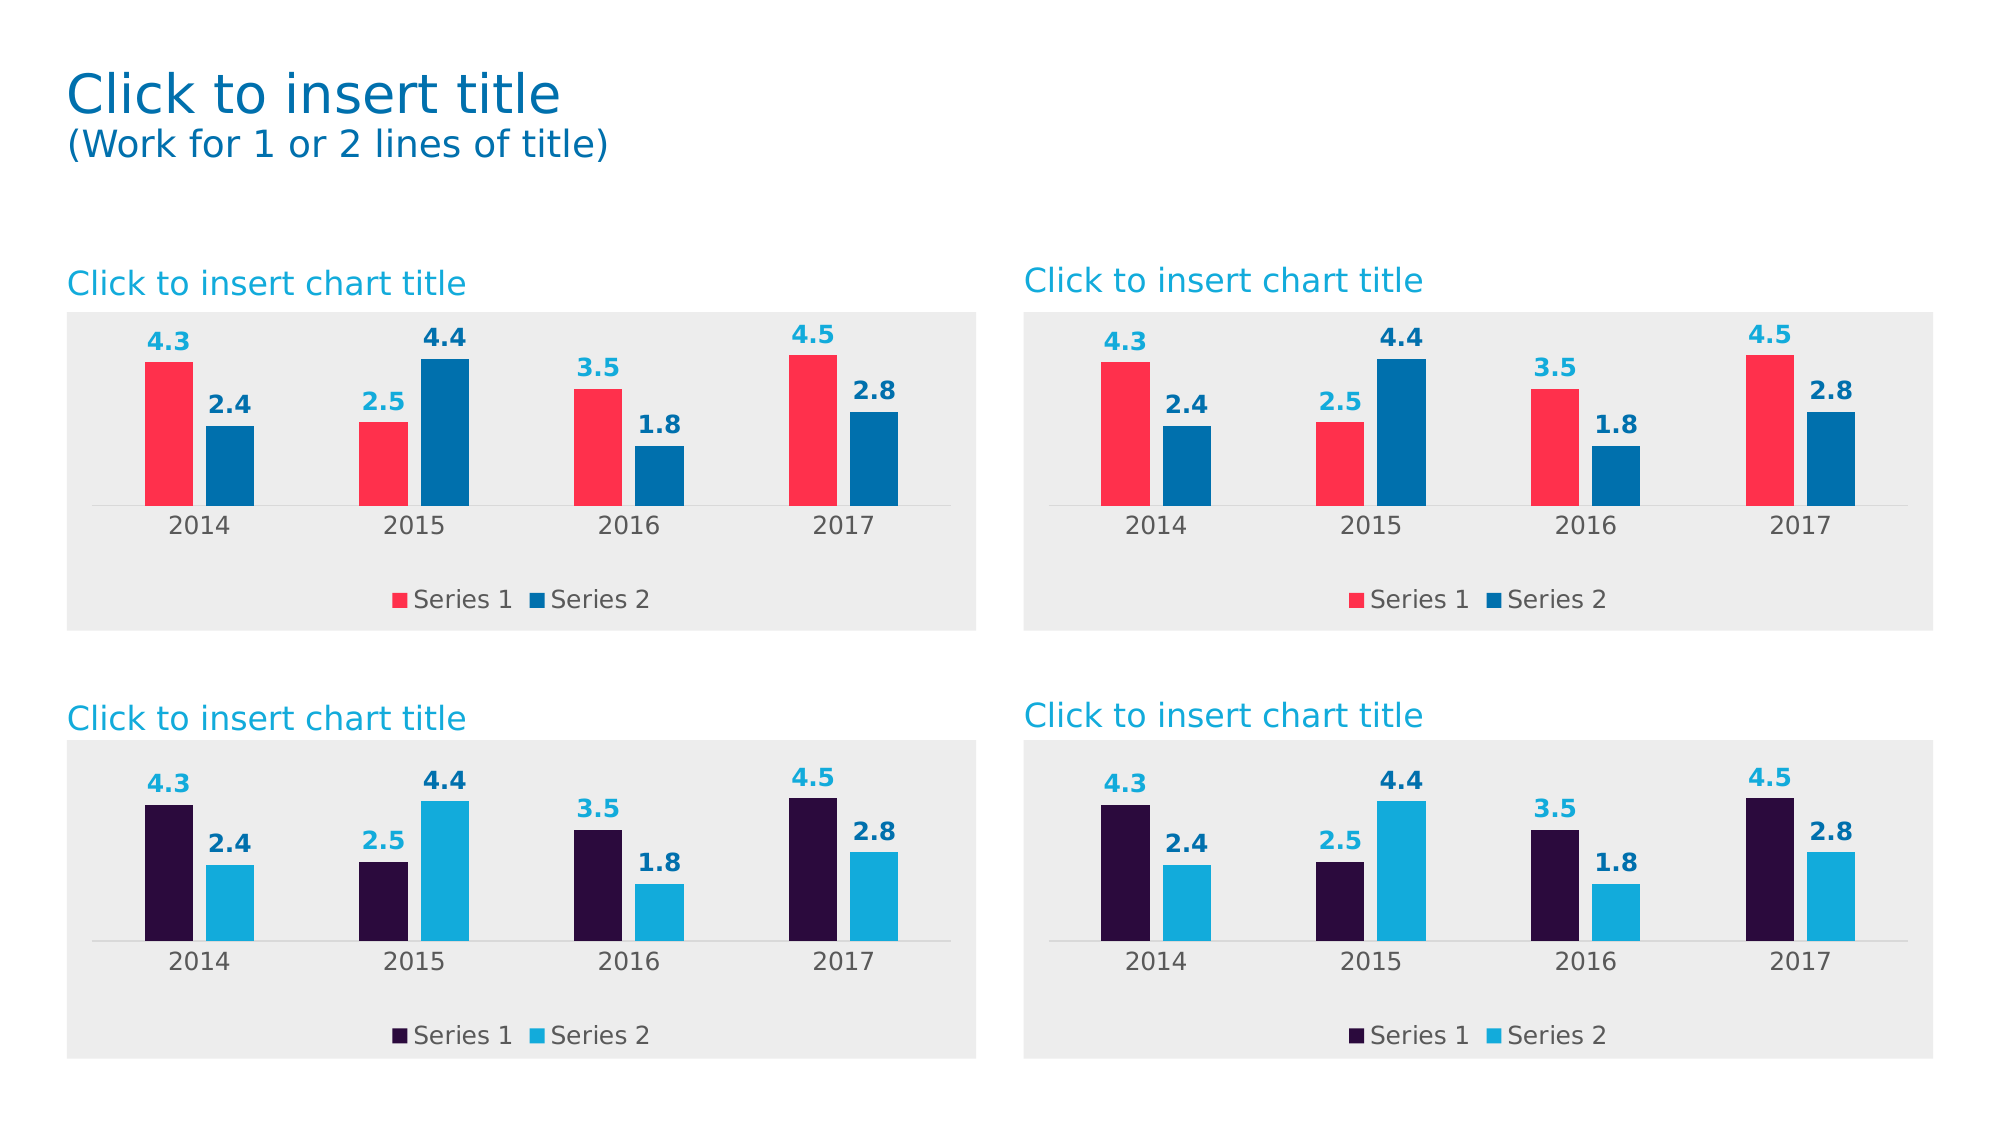

# Click to insert title (Work for 1 or 2 lines of title)
Click to insert chart title
Click to insert chart title

### Chart

| Category | Series 1 | Series 2 |
|---|---|---|
| 2014 | 4.3 | 2.4 |
| 2015 | 2.5 | 4.4 |
| 2016 | 3.5 | 1.8 |
| 2017 | 4.5 | 2.8 |

### Chart

| Category | Series 1 | Series 2 |
|---|---|---|
| 2014 | 4.3 | 2.4 |
| 2015 | 2.5 | 4.4 |
| 2016 | 3.5 | 1.8 |
| 2017 | 4.5 | 2.8 |

Click to insert chart title
Click to insert chart title

### Chart

| Category | Series 1 | Series 2 |
|---|---|---|
| 2014 | 4.3 | 2.4 |
| 2015 | 2.5 | 4.4 |
| 2016 | 3.5 | 1.8 |
| 2017 | 4.5 | 2.8 |

### Chart

| Category | Series 1 | Series 2 |
|---|---|---|
| 2014 | 4.3 | 2.4 |
| 2015 | 2.5 | 4.4 |
| 2016 | 3.5 | 1.8 |
| 2017 | 4.5 | 2.8 |